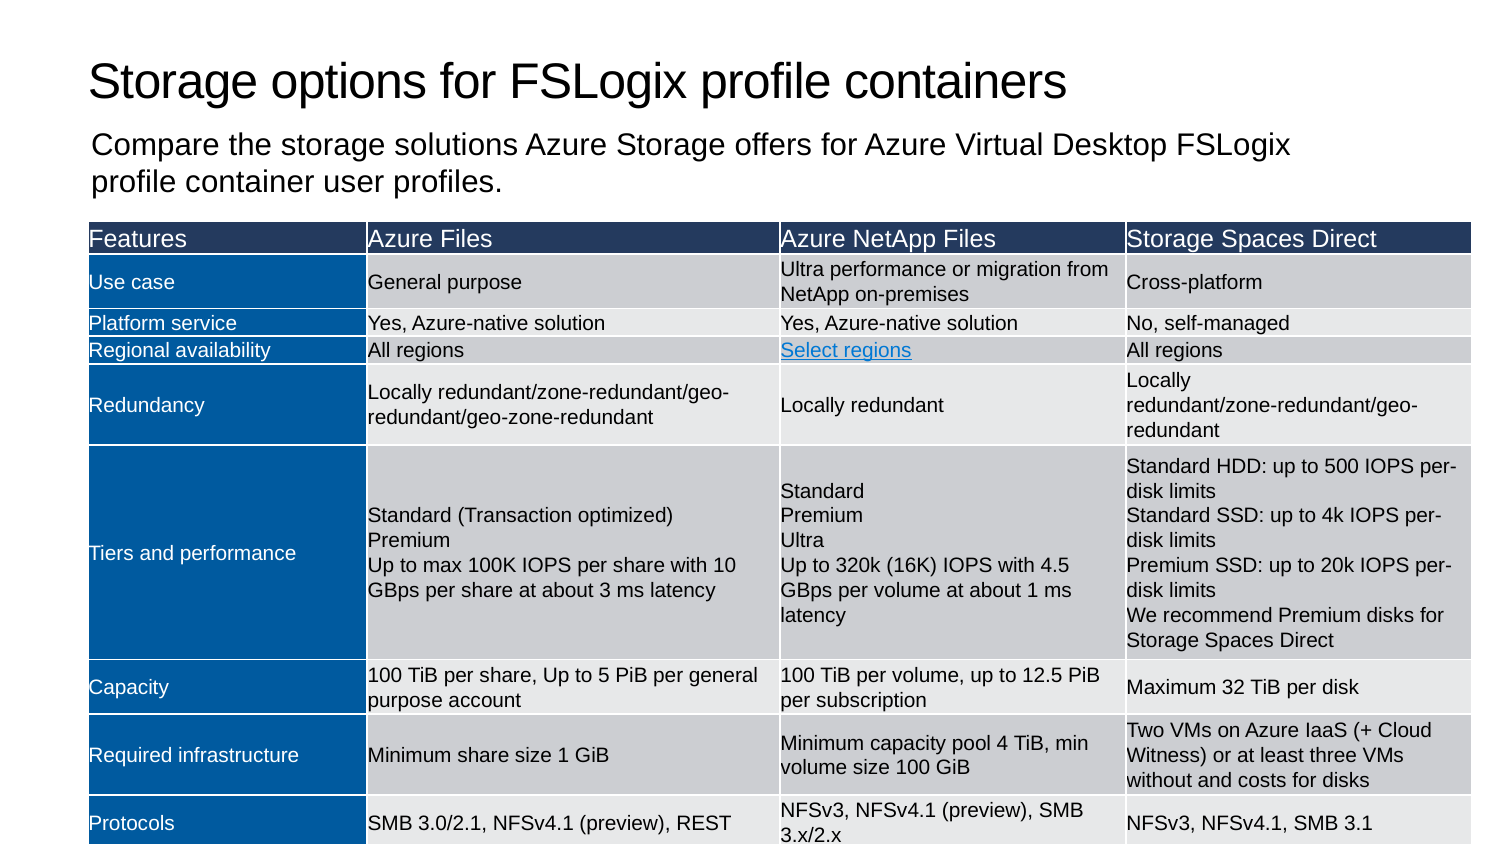

# Storage options for FSLogix profile containers
Compare the storage solutions Azure Storage offers for Azure Virtual Desktop FSLogix profile container user profiles.
| Features | Azure Files | Azure NetApp Files | Storage Spaces Direct |
| --- | --- | --- | --- |
| Use case | General purpose | Ultra performance or migration from NetApp on-premises | Cross-platform |
| Platform service | Yes, Azure-native solution | Yes, Azure-native solution | No, self-managed |
| Regional availability | All regions | Select regions | All regions |
| Redundancy | Locally redundant/zone-redundant/geo-redundant/geo-zone-redundant | Locally redundant | Locally redundant/zone-redundant/geo-redundant |
| Tiers and performance | Standard (Transaction optimized) Premium Up to max 100K IOPS per share with 10 GBps per share at about 3 ms latency | Standard Premium Ultra Up to 320k (16K) IOPS with 4.5 GBps per volume at about 1 ms latency | Standard HDD: up to 500 IOPS per-disk limits Standard SSD: up to 4k IOPS per-disk limits Premium SSD: up to 20k IOPS per-disk limits We recommend Premium disks for Storage Spaces Direct |
| Capacity | 100 TiB per share, Up to 5 PiB per general purpose account | 100 TiB per volume, up to 12.5 PiB per subscription | Maximum 32 TiB per disk |
| Required infrastructure | Minimum share size 1 GiB | Minimum capacity pool 4 TiB, min volume size 100 GiB | Two VMs on Azure IaaS (+ Cloud Witness) or at least three VMs without and costs for disks |
| Protocols | SMB 3.0/2.1, NFSv4.1 (preview), REST | NFSv3, NFSv4.1 (preview), SMB 3.x/2.x | NFSv3, NFSv4.1, SMB 3.1 |